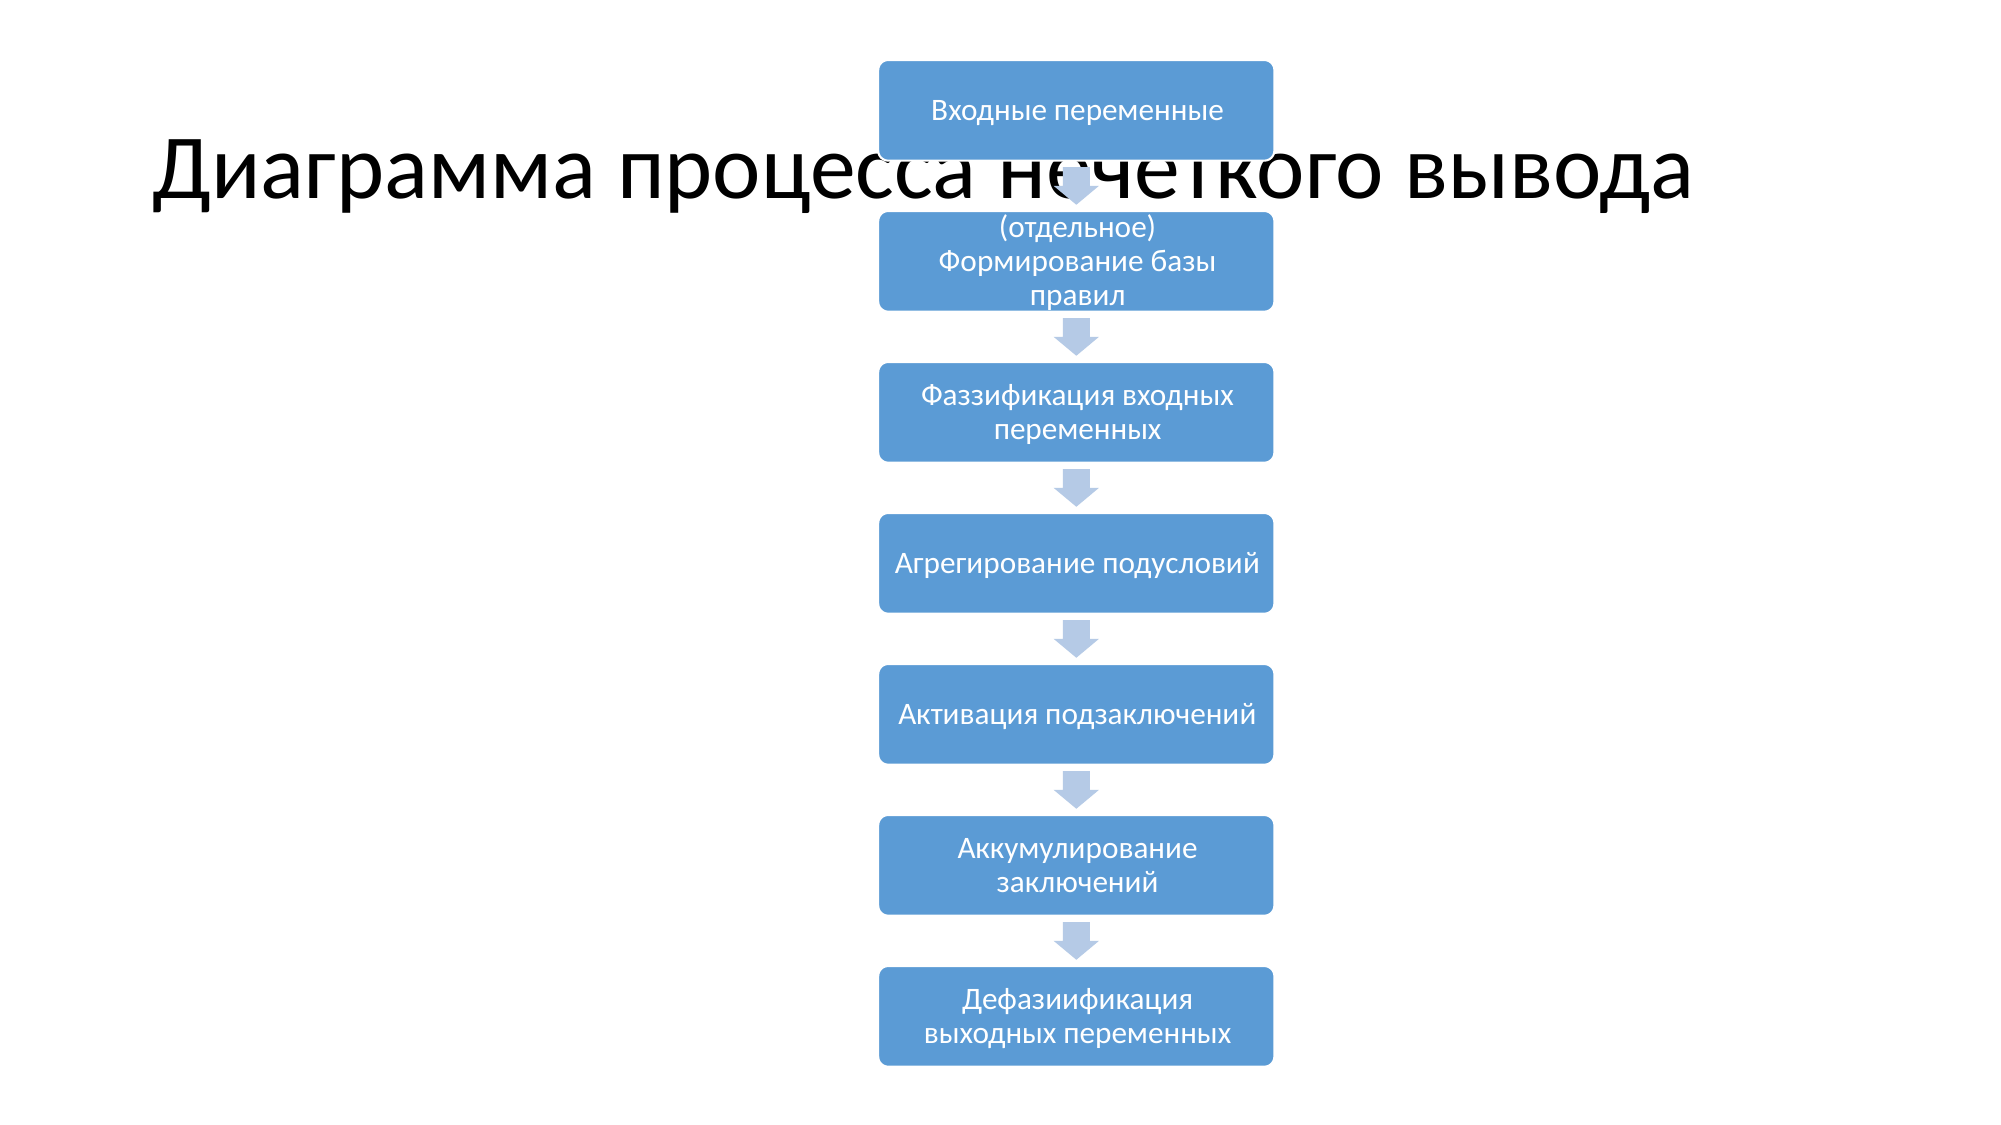

# Диаграмма процесса нечеткого вывода
Входные переменные

(отдельное) Формирование базы правил

Фаззификация входных переменных

Агрегирование подусловий

Активация подзаключений

Аккумулирование заключений

Дефазиификация выходных переменных